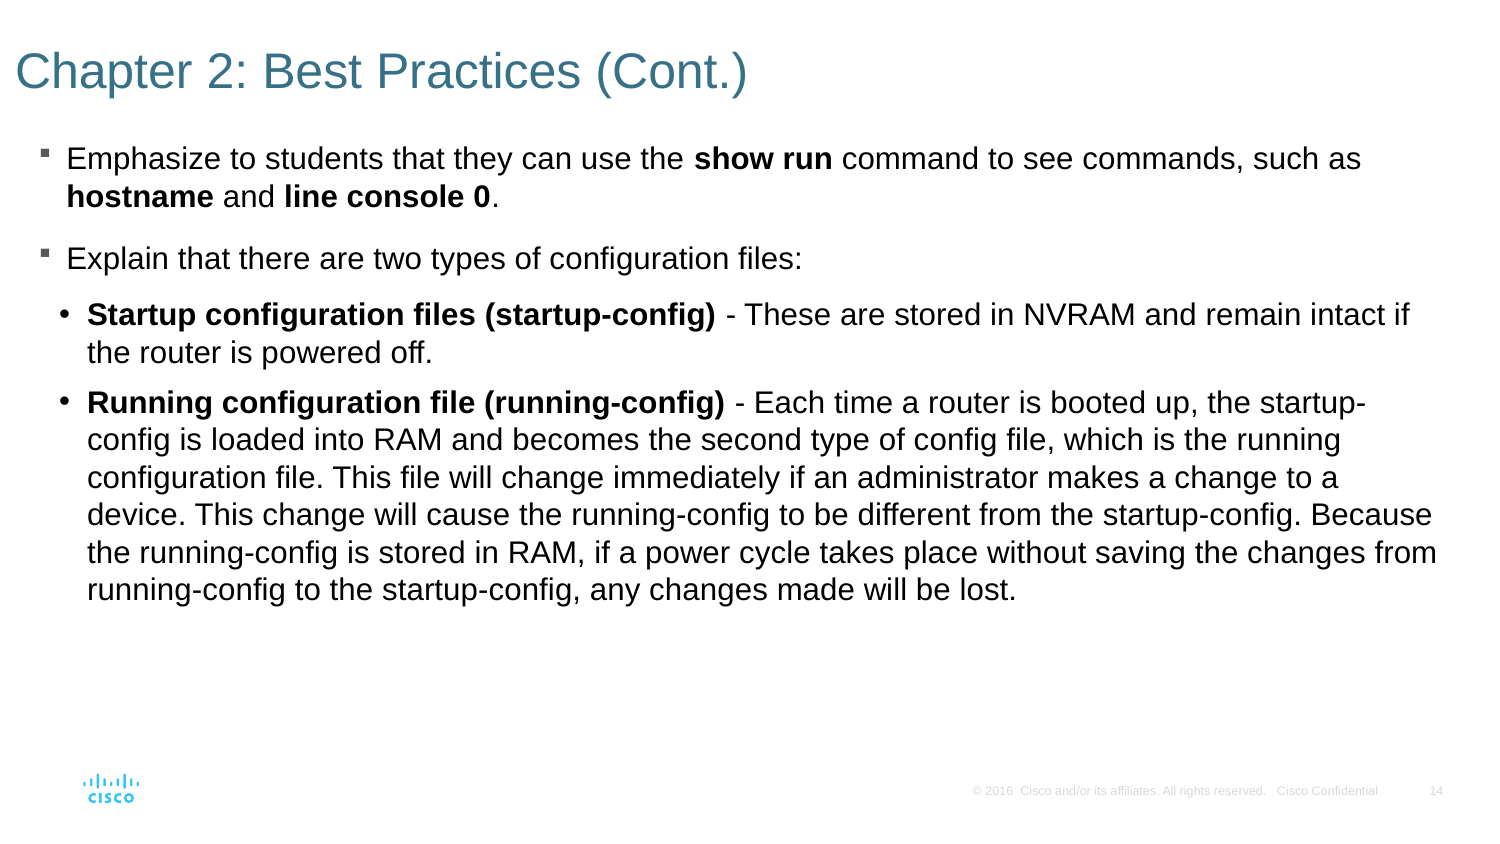

# Chapter 2: Best Practices (Cont.)
Emphasize to students that they can use the show run command to see commands, such as hostname and line console 0.
Explain that there are two types of configuration files:
Startup configuration files (startup-config) - These are stored in NVRAM and remain intact if the router is powered off.
Running configuration file (running-config) - Each time a router is booted up, the startup-config is loaded into RAM and becomes the second type of config file, which is the running configuration file. This file will change immediately if an administrator makes a change to a device. This change will cause the running-config to be different from the startup-config. Because the running-config is stored in RAM, if a power cycle takes place without saving the changes from running-config to the startup-config, any changes made will be lost.